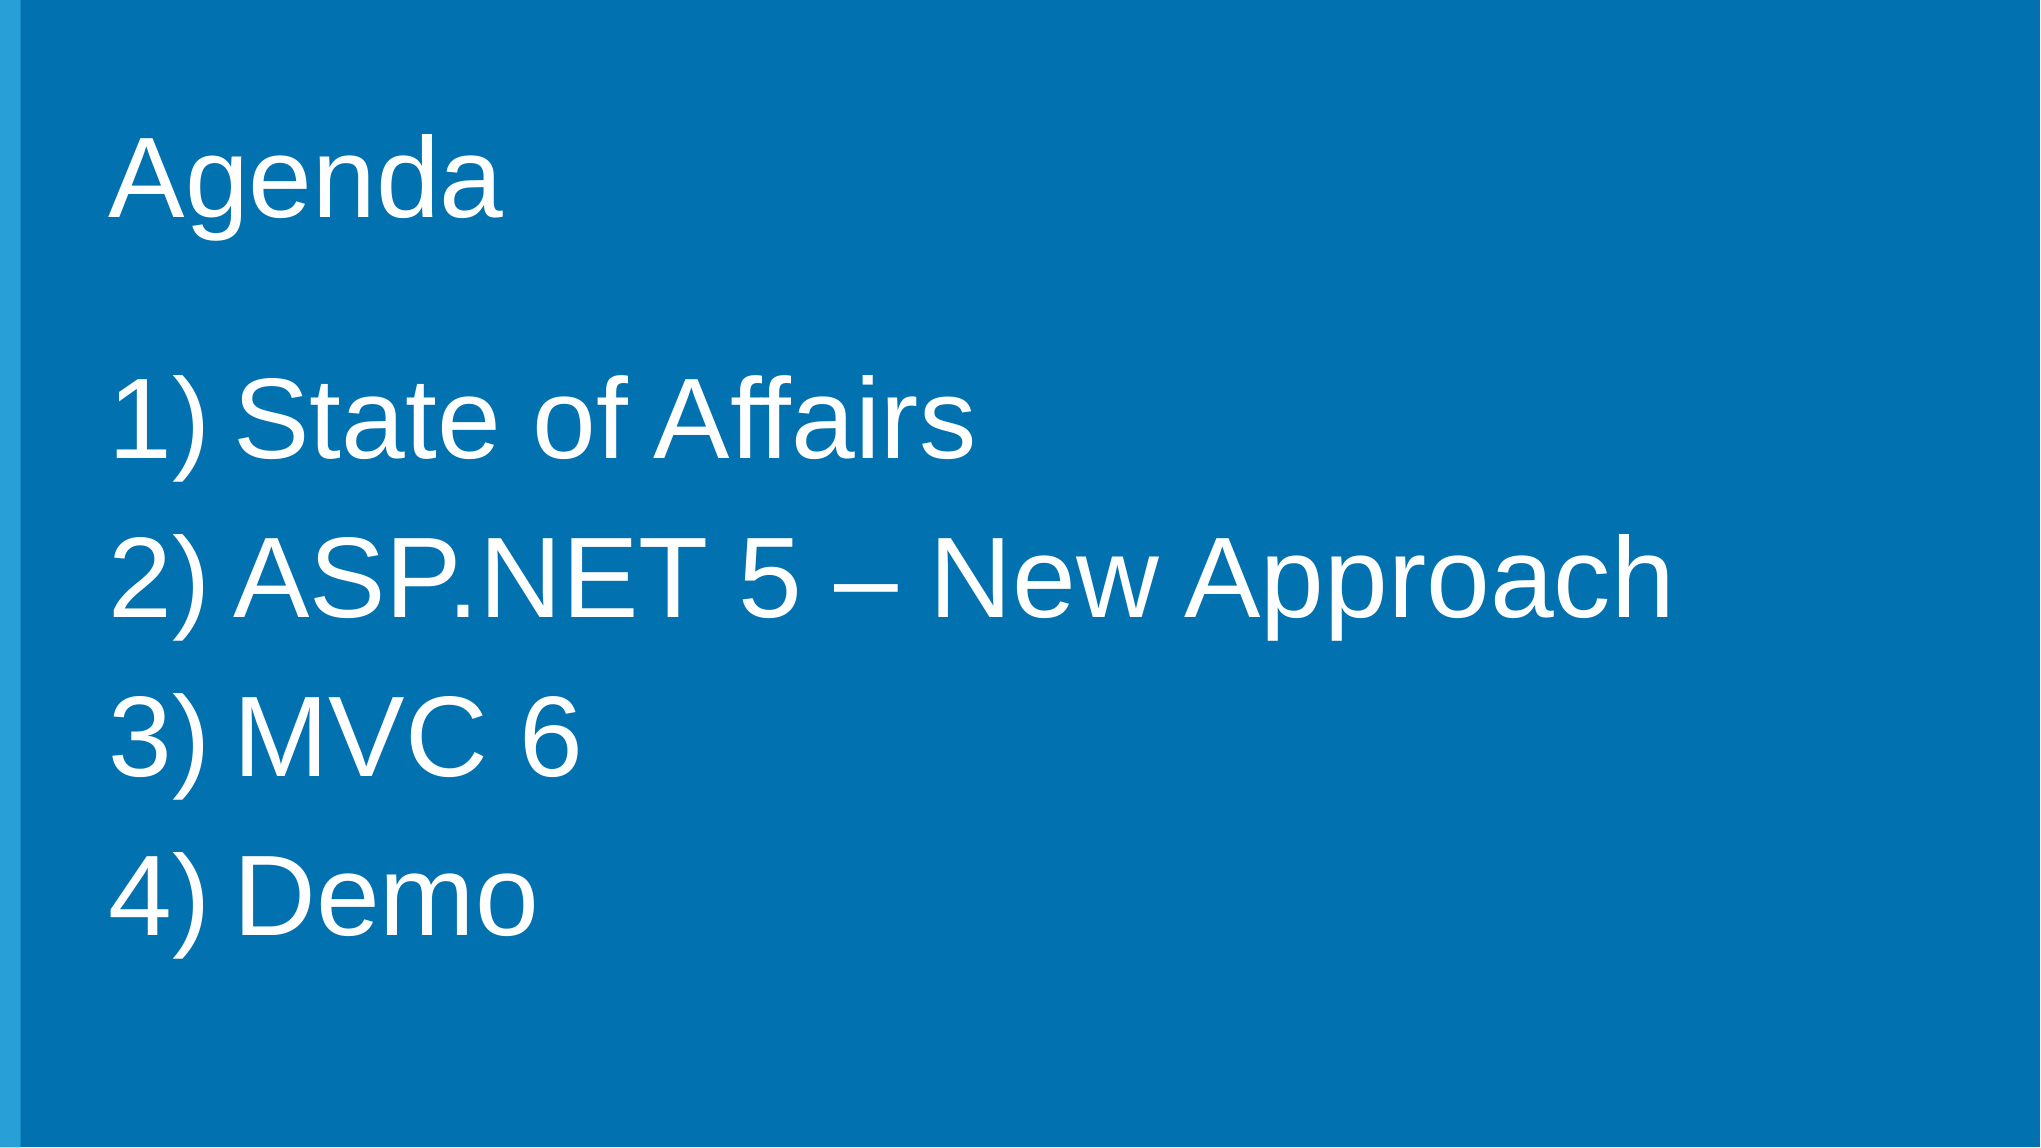

# Agenda
State of Affairs
ASP.NET 5 – New Approach
MVC 6
Demo